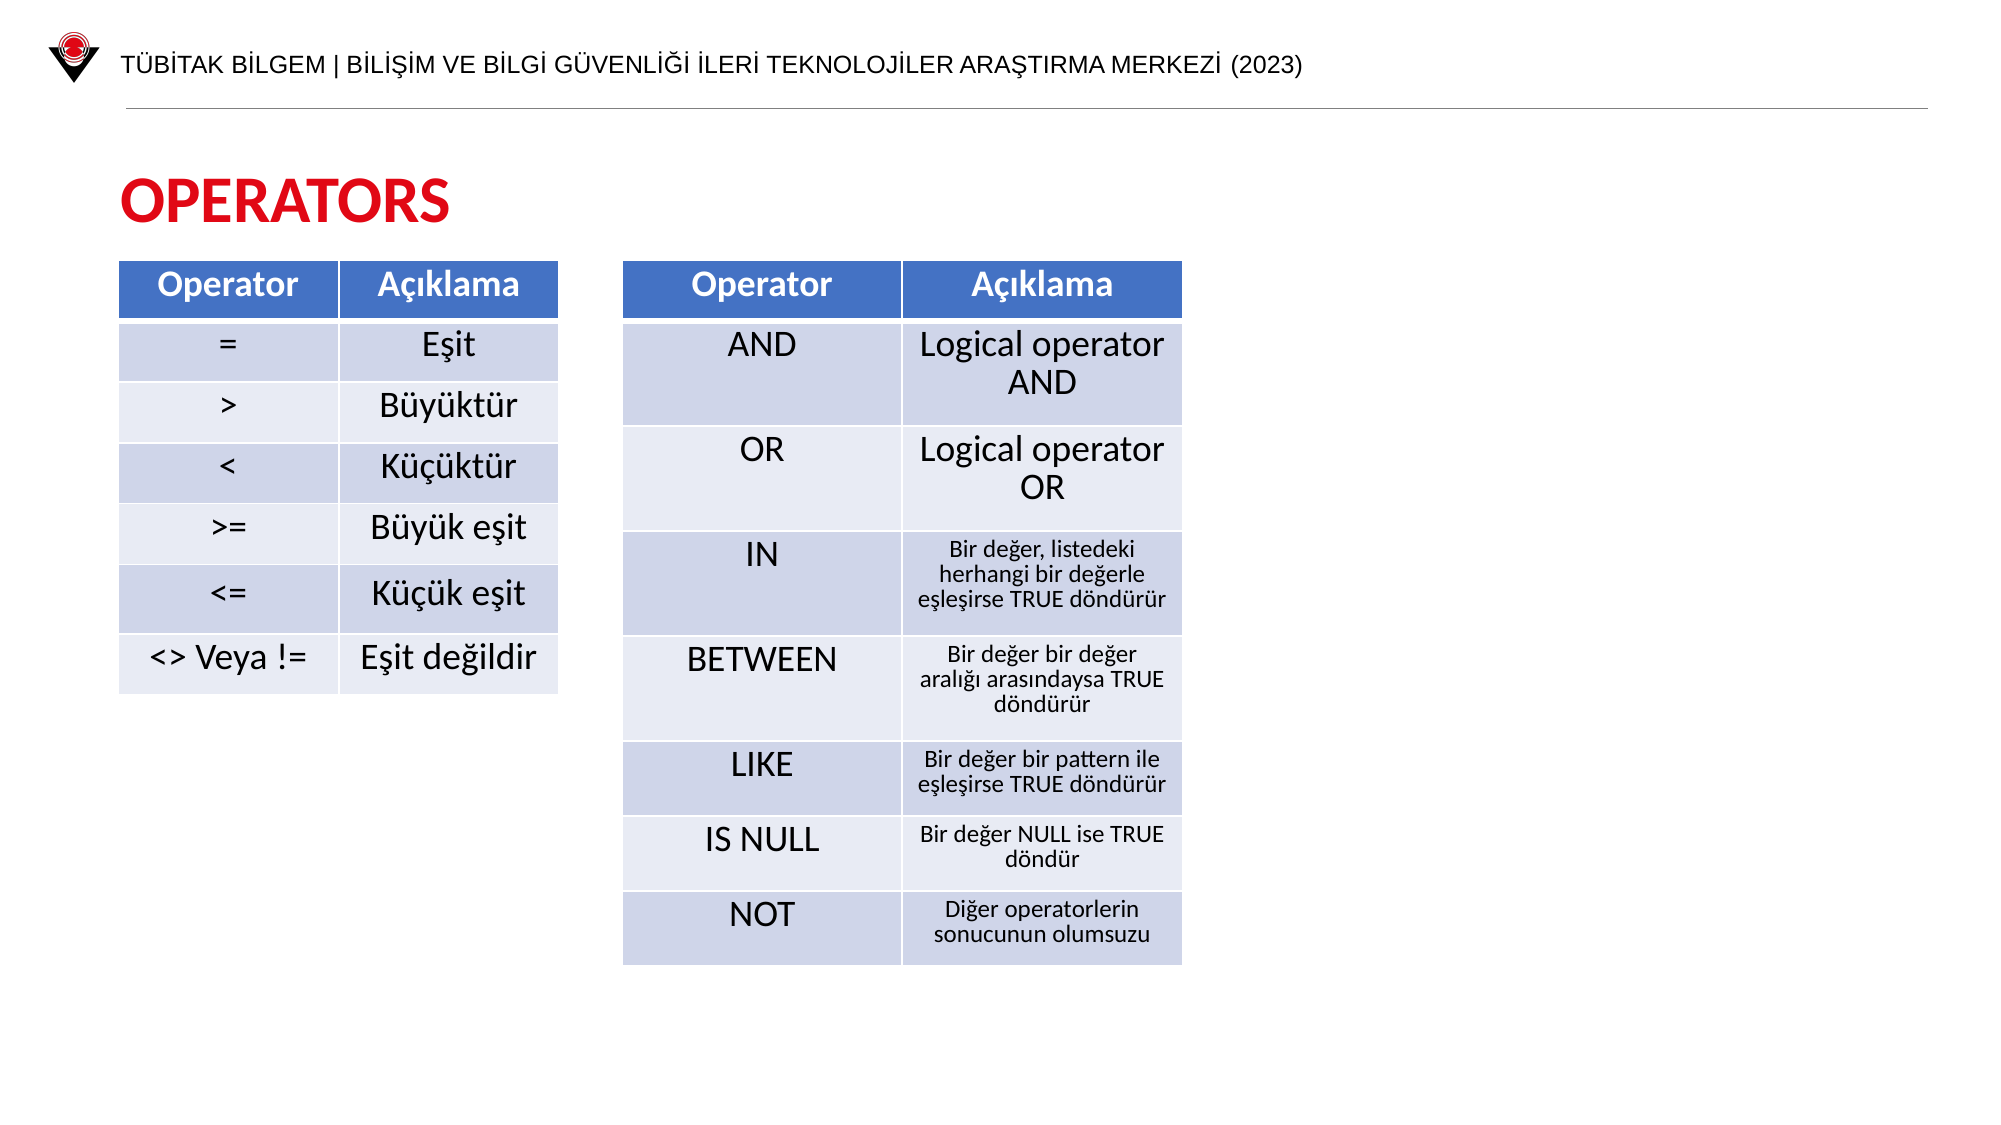

OPERATORS
| Operator | Açıklama |
| --- | --- |
| = | Eşit |
| > | Büyüktür |
| < | Küçüktür |
| >= | Büyük eşit |
| <= | Küçük eşit |
| <> Veya != | Eşit değildir |
| Operator | Açıklama |
| --- | --- |
| AND | Logical operator AND |
| OR | Logical operator OR |
| IN | Bir değer, listedeki herhangi bir değerle eşleşirse TRUE döndürür |
| BETWEEN | Bir değer bir değer aralığı arasındaysa TRUE döndürür |
| LIKE | Bir değer bir pattern ile eşleşirse TRUE döndürür |
| IS NULL | Bir değer NULL ise TRUE döndür |
| NOT | Diğer operatorlerin sonucunun olumsuzu |